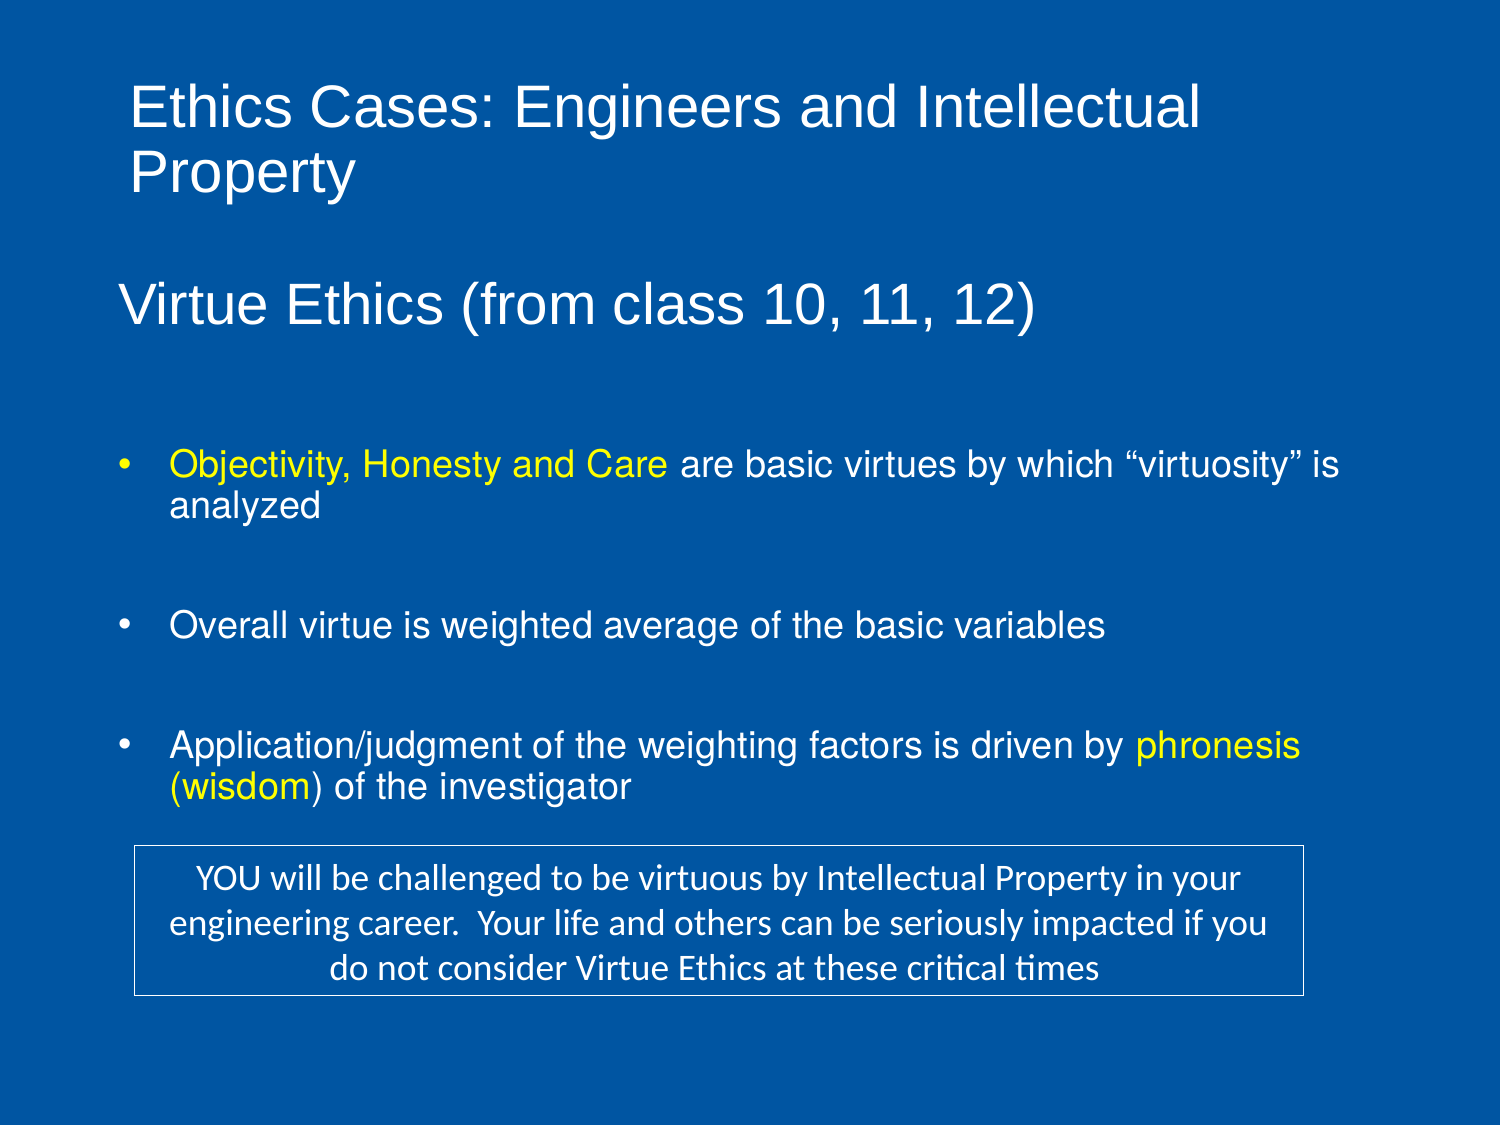

# Ethics Cases: Engineers and Intellectual Property
Virtue Ethics (from class 10, 11, 12)
Objectivity, Honesty and Care are basic virtues by which “virtuosity” is analyzed

Overall virtue is weighted average of the basic variables

Application/judgment of the weighting factors is driven by phronesis (wisdom) of the investigator
YOU will be challenged to be virtuous by Intellectual Property in your engineering career.  Your life and others can be seriously impacted if you do not consider Virtue Ethics at these critical times